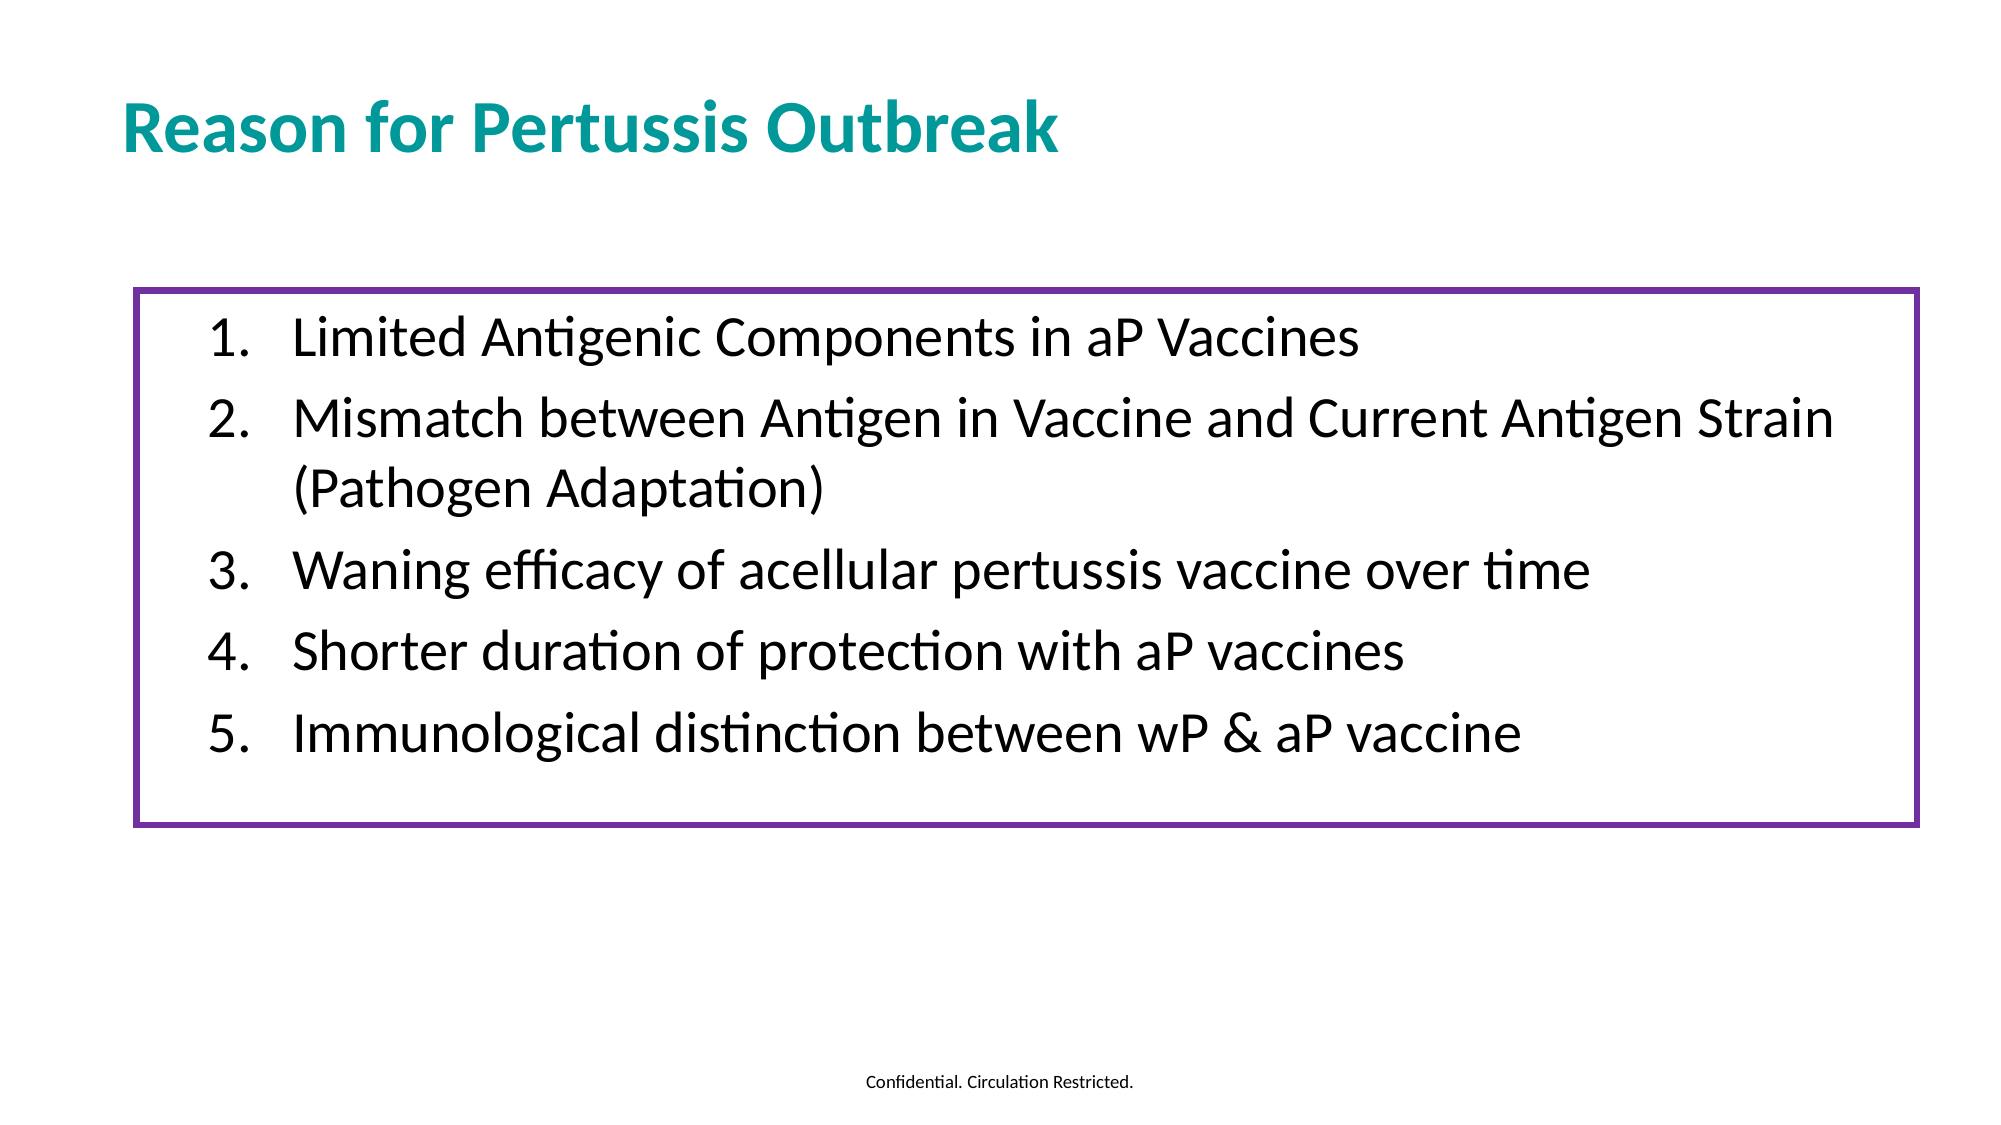

Reason for Pertussis Outbreak
Limited Antigenic Components in aP Vaccines
Mismatch between Antigen in Vaccine and Current Antigen Strain (Pathogen Adaptation)
Waning efficacy of acellular pertussis vaccine over time
Shorter duration of protection with aP vaccines
Immunological distinction between wP & aP vaccine

Confidential. Circulation Restricted.